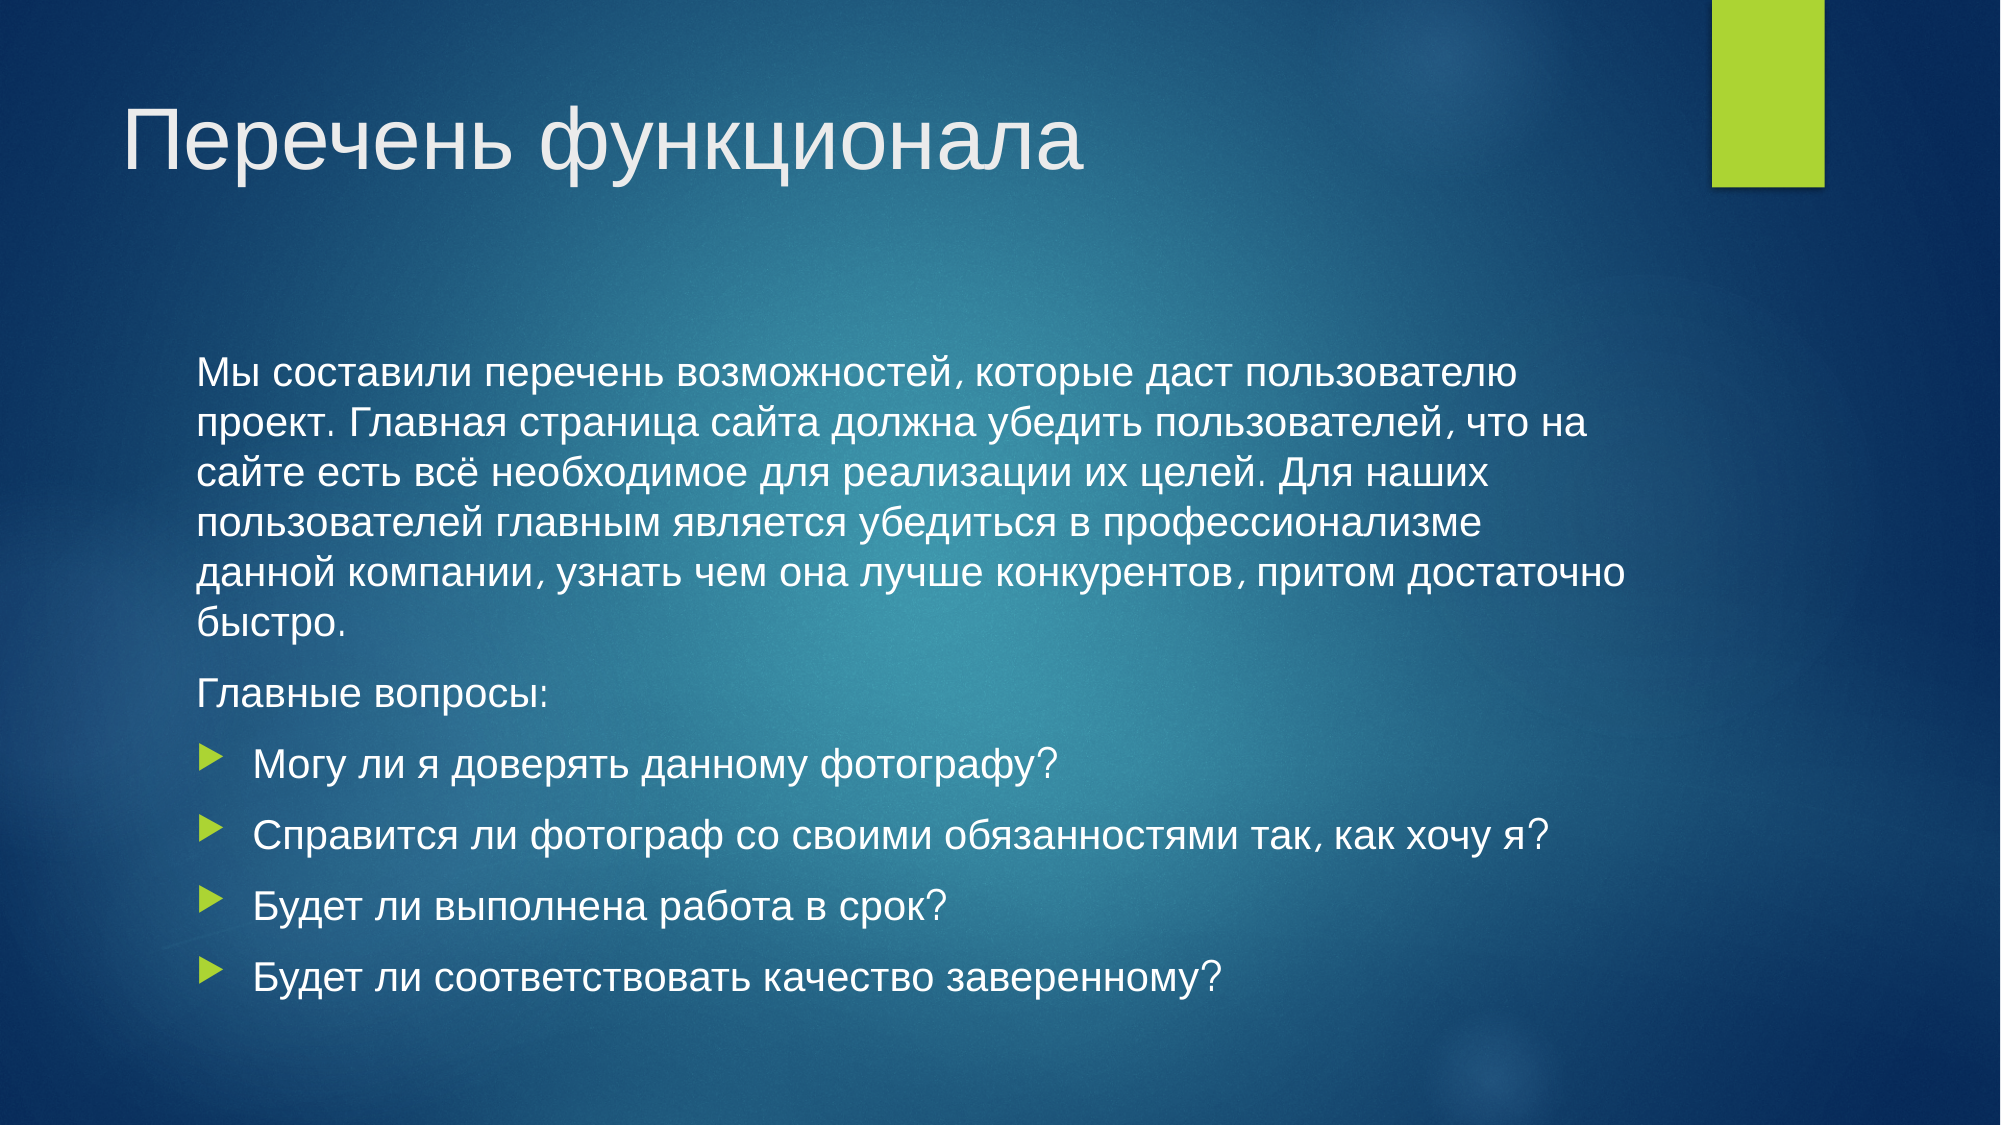

# Перечень функционала
Мы составили перечень возможностей, которые даст пользователю проект. Главная страница сайта должна убедить пользователей, что на сайте есть всё необходимое для реализации их целей. Для наших пользователей главным является убедиться в профессионализме данной компании, узнать чем она лучше конкурентов, притом достаточно быстро.
Главные вопросы:
Могу ли я доверять данному фотографу?
Справится ли фотограф со своими обязанностями так, как хочу я?
Будет ли выполнена работа в срок?
Будет ли соответствовать качество заверенному?